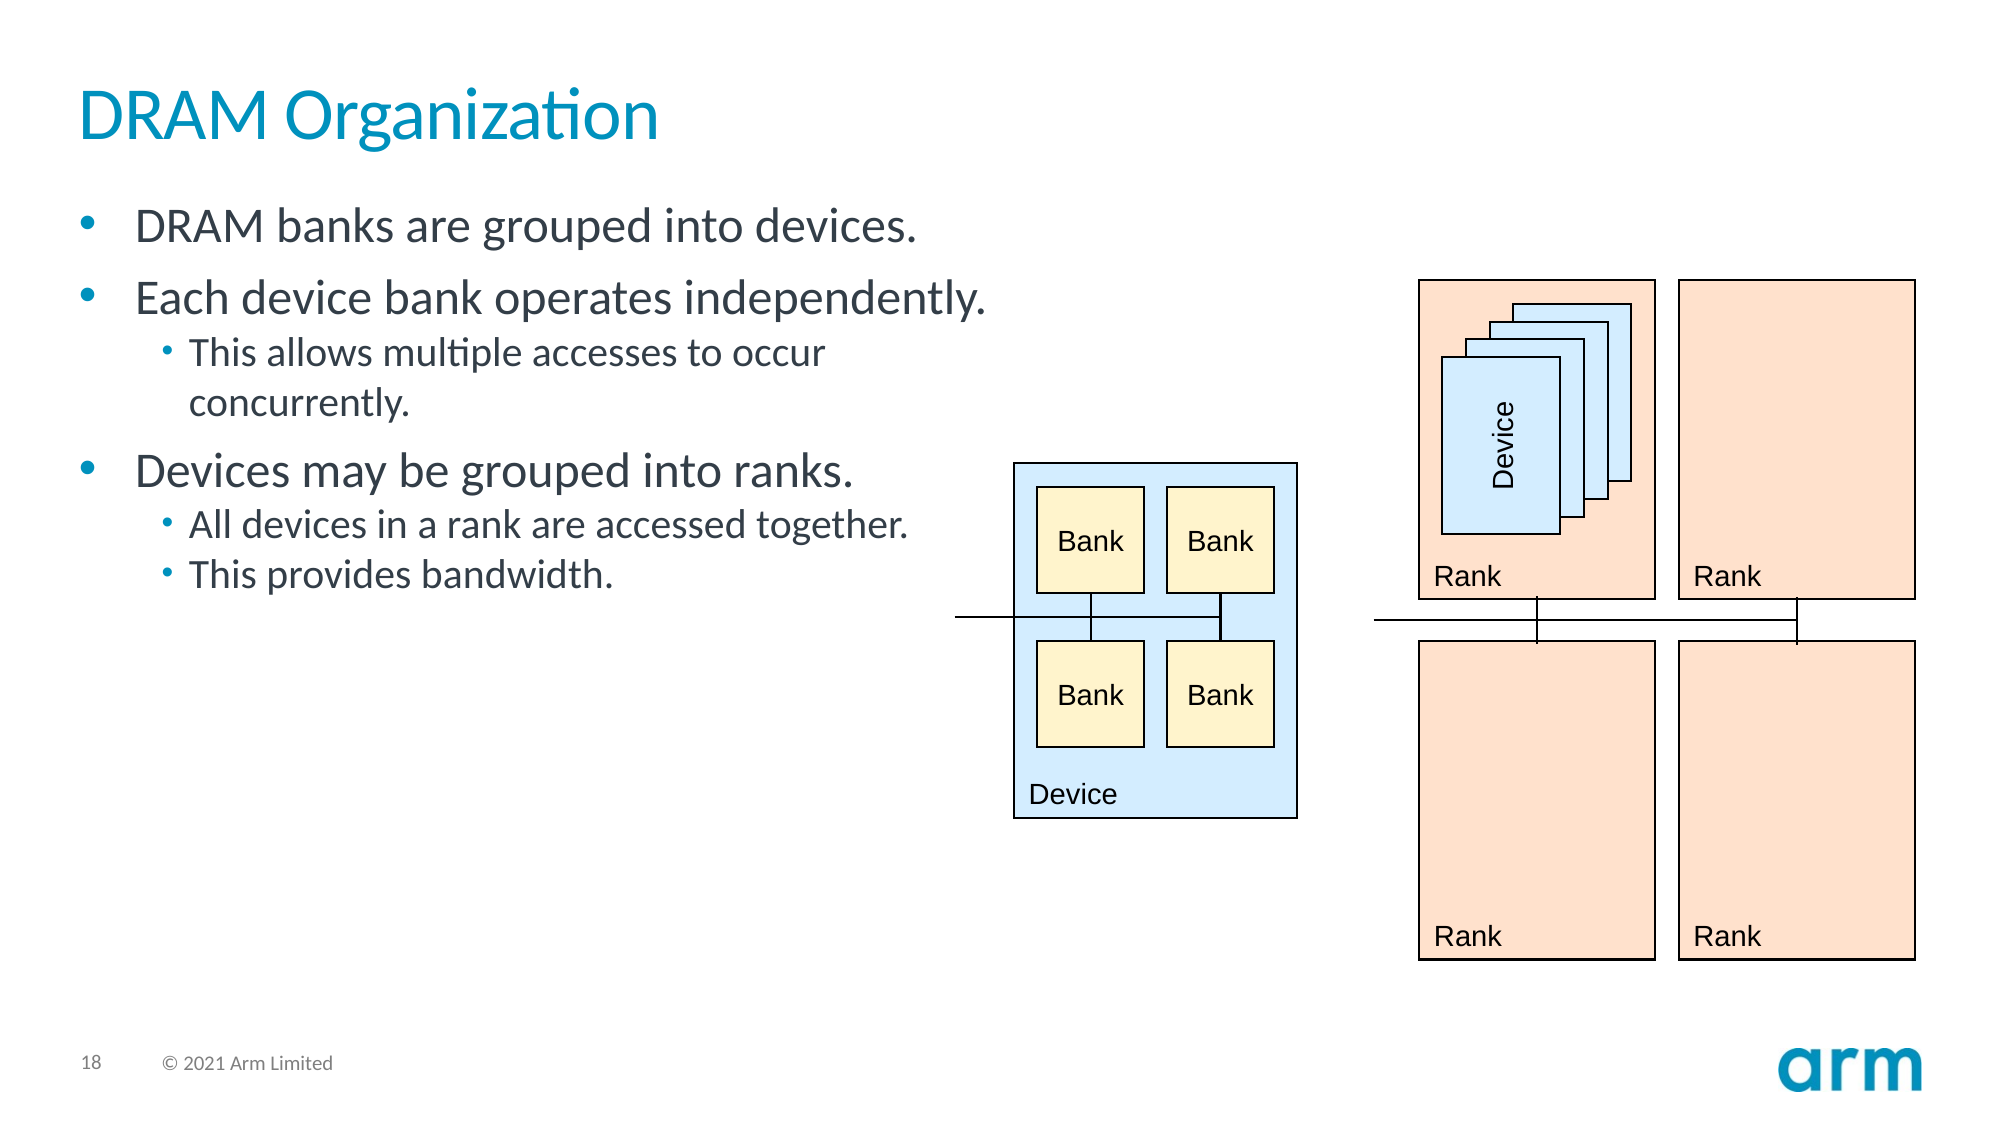

# DRAM Organization
DRAM banks are grouped into devices.
Each device bank operates independently.
This allows multiple accesses to occur concurrently.
Devices may be grouped into ranks.
All devices in a rank are accessed together.
This provides bandwidth.

Rank

Device
Rank
Rank
Rank
Device
Bank
Bank
Bank
Bank